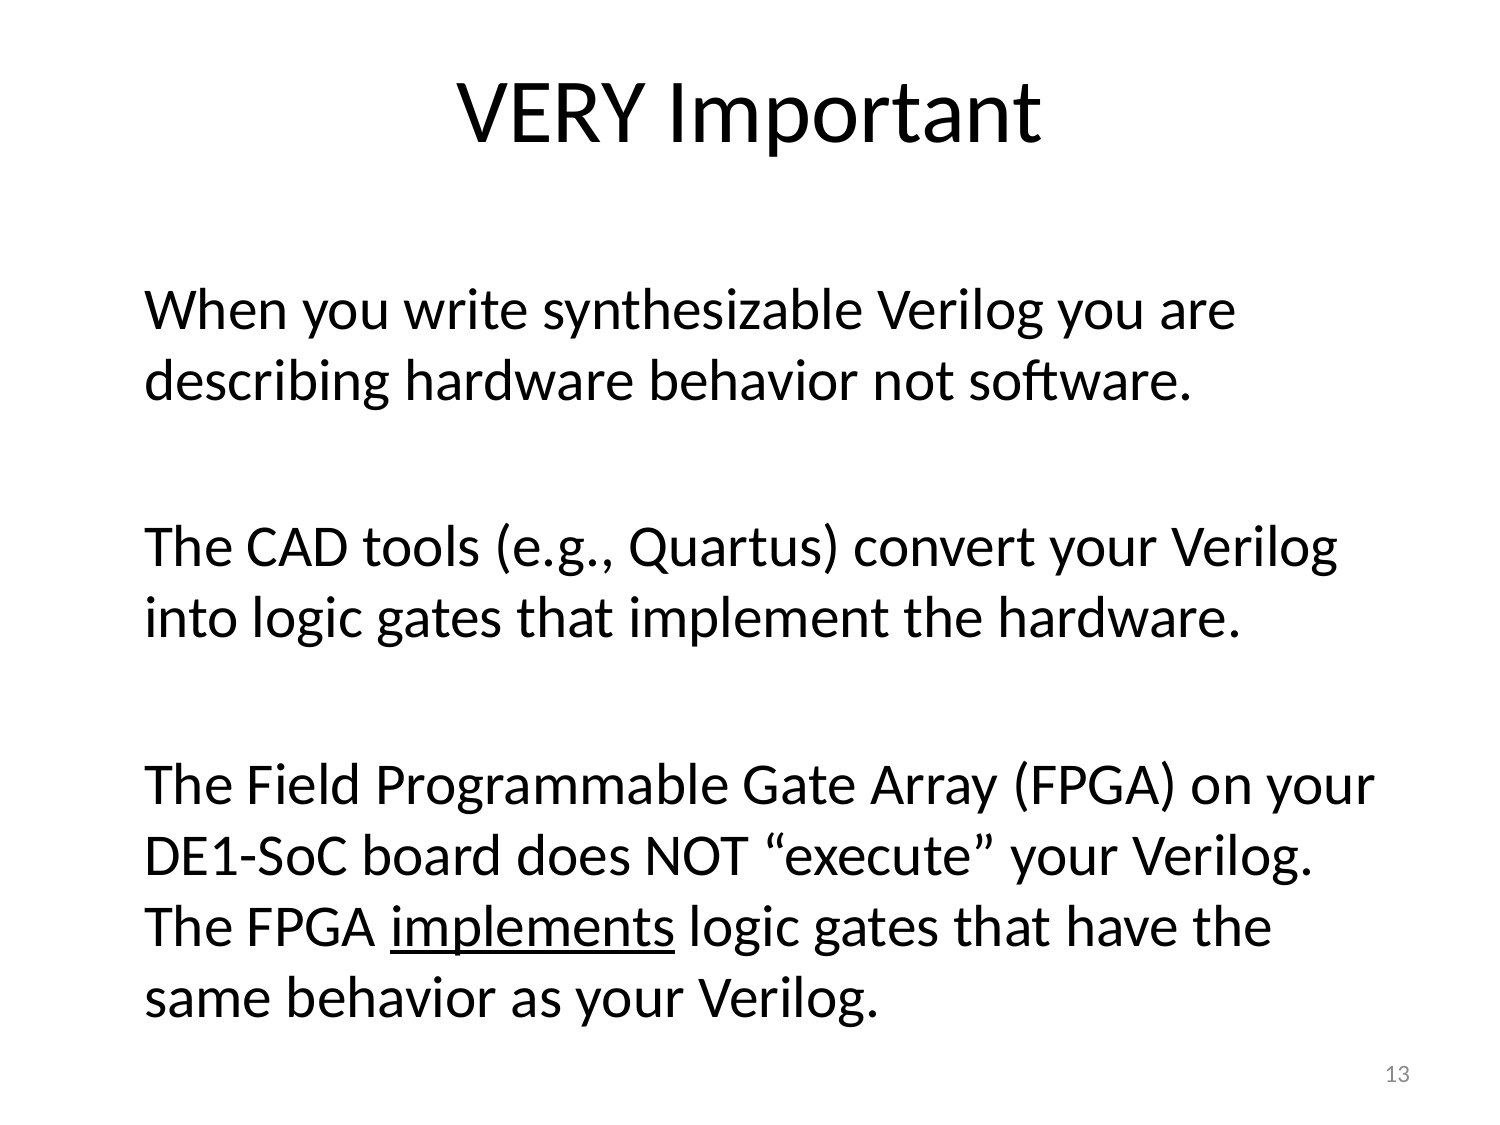

# VERY Important
	When you write synthesizable Verilog you are describing hardware behavior not software.

	The CAD tools (e.g., Quartus) convert your Verilog into logic gates that implement the hardware.

	The Field Programmable Gate Array (FPGA) on your DE1-SoC board does NOT “execute” your Verilog.  The FPGA implements logic gates that have the same behavior as your Verilog.
13